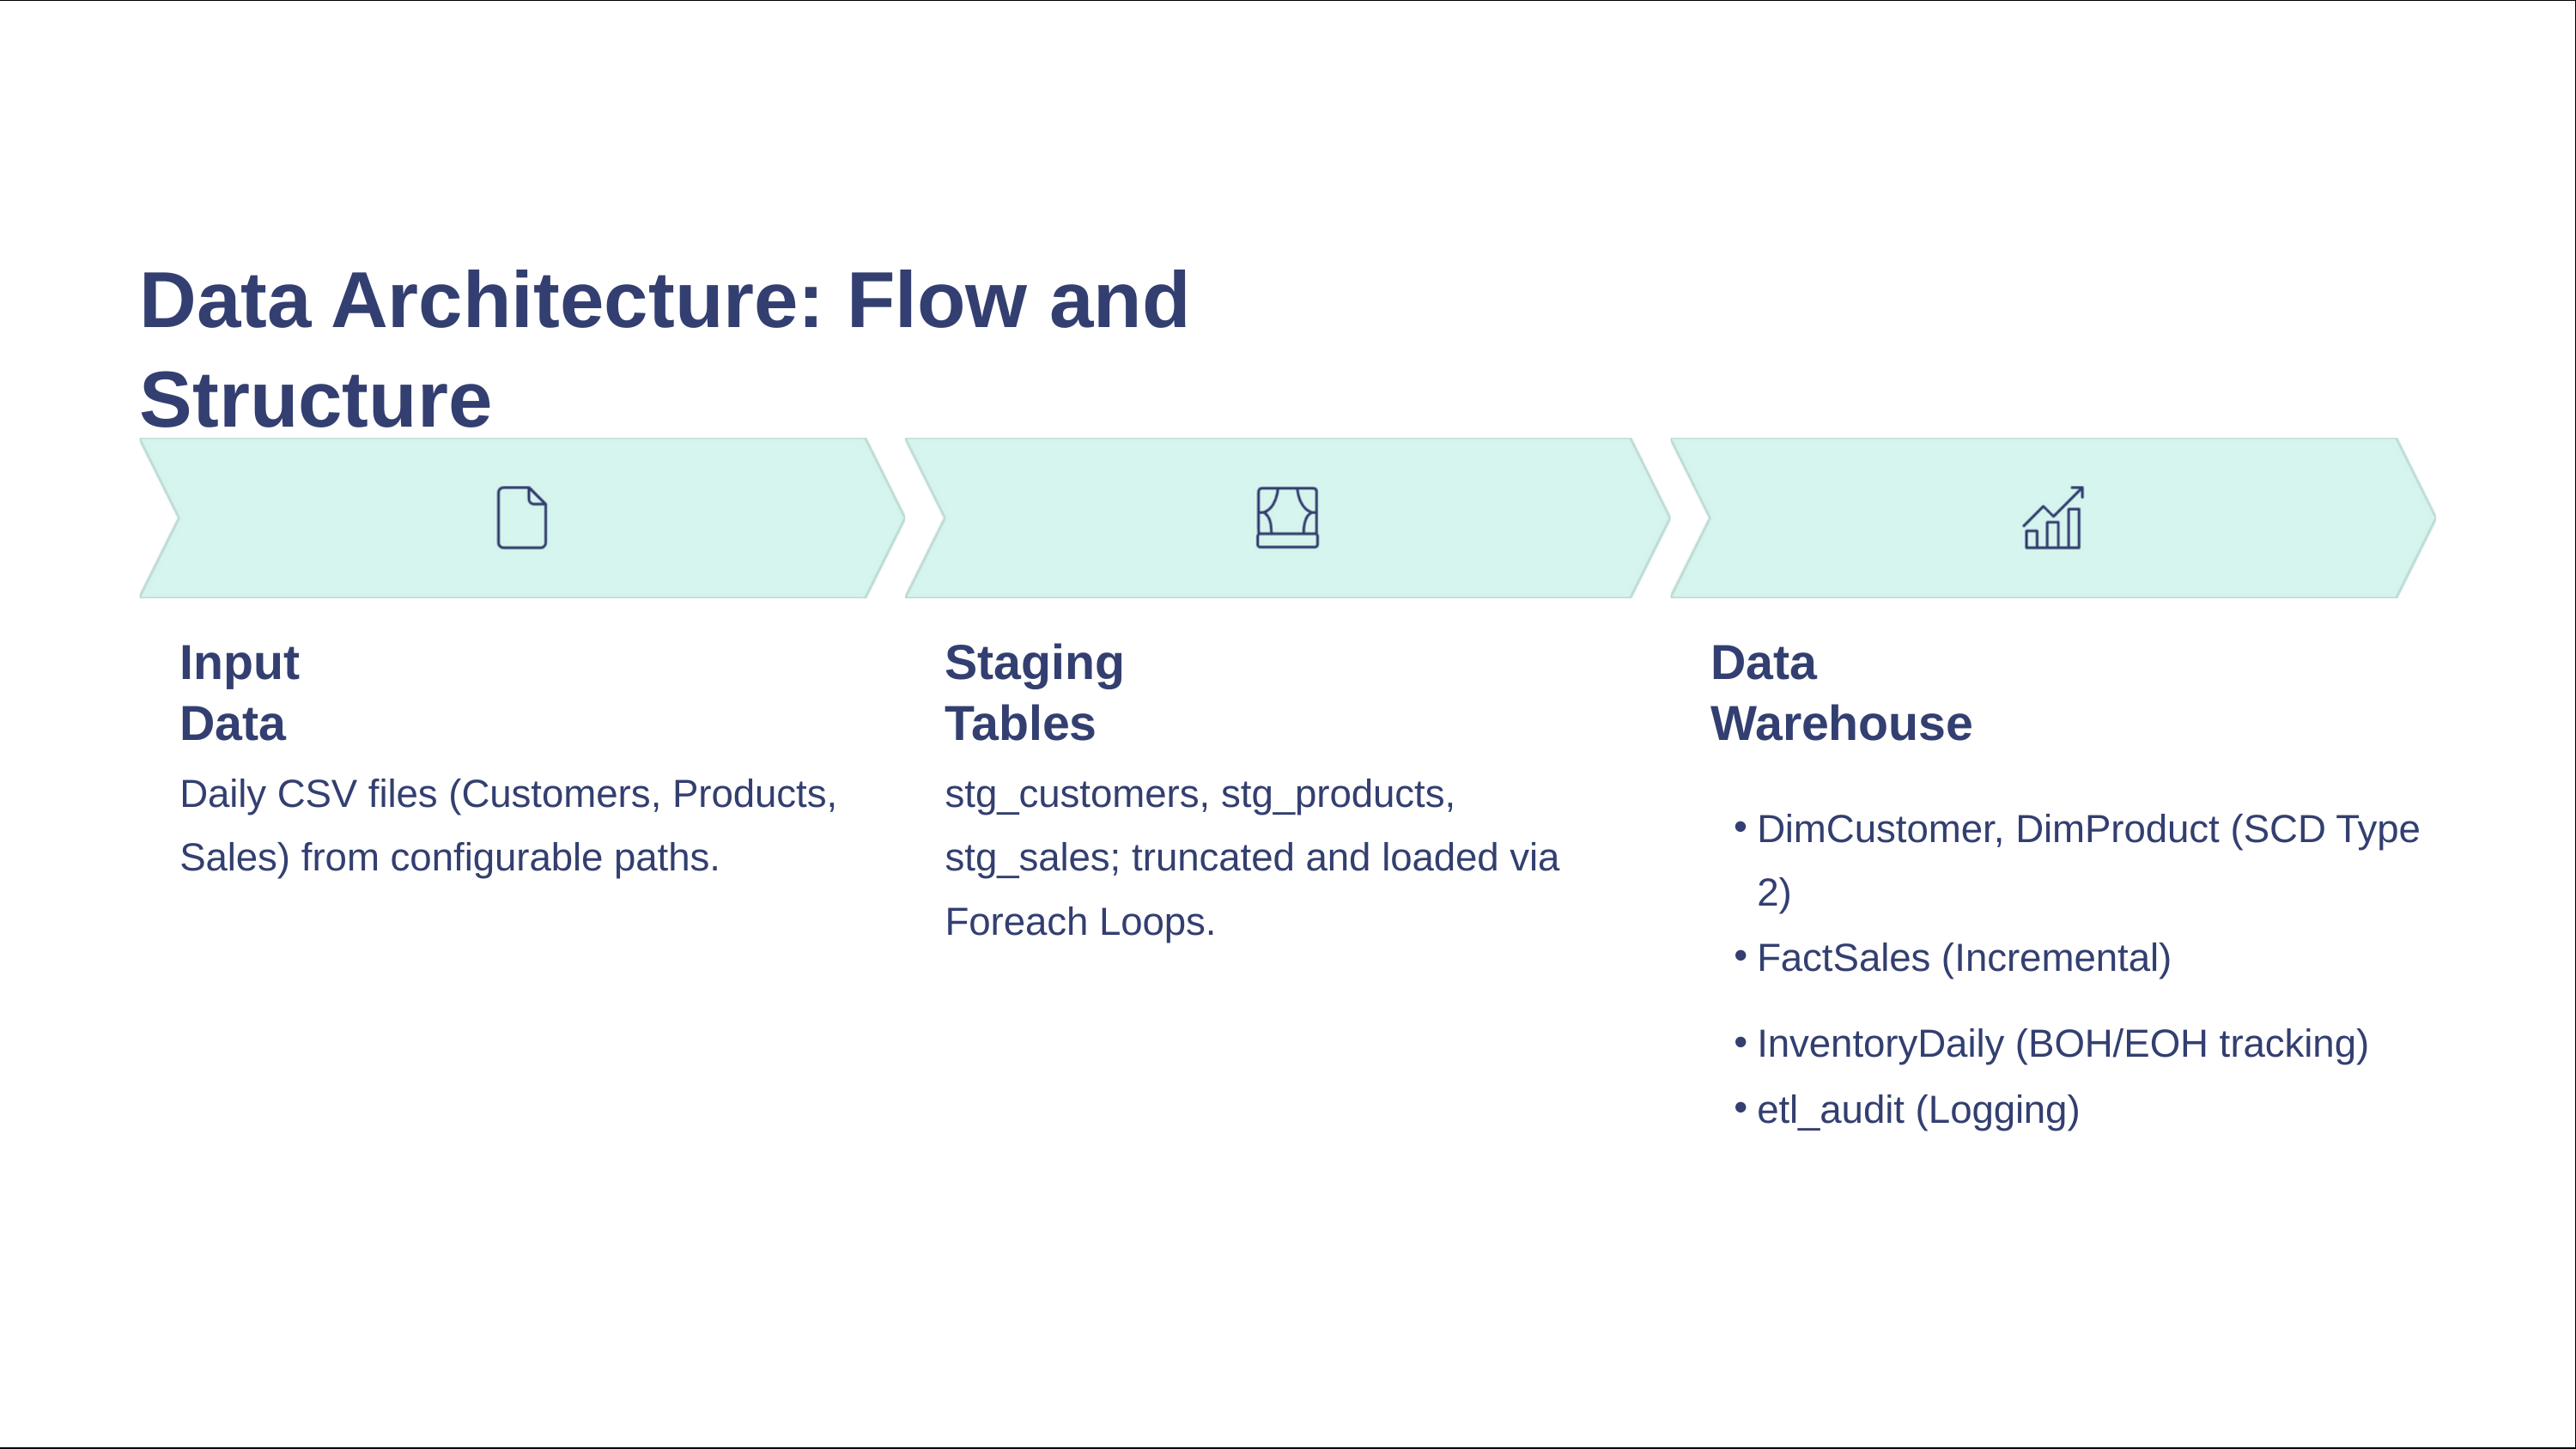

Data Architecture: Flow and Structure

Input Data
Staging Tables
Data Warehouse
Daily CSV files (Customers, Products, Sales) from configurable paths.
stg_customers, stg_products, stg_sales; truncated and loaded via Foreach Loops.
DimCustomer, DimProduct (SCD Type 2)
FactSales (Incremental)
InventoryDaily (BOH/EOH tracking)
etl_audit (Logging)